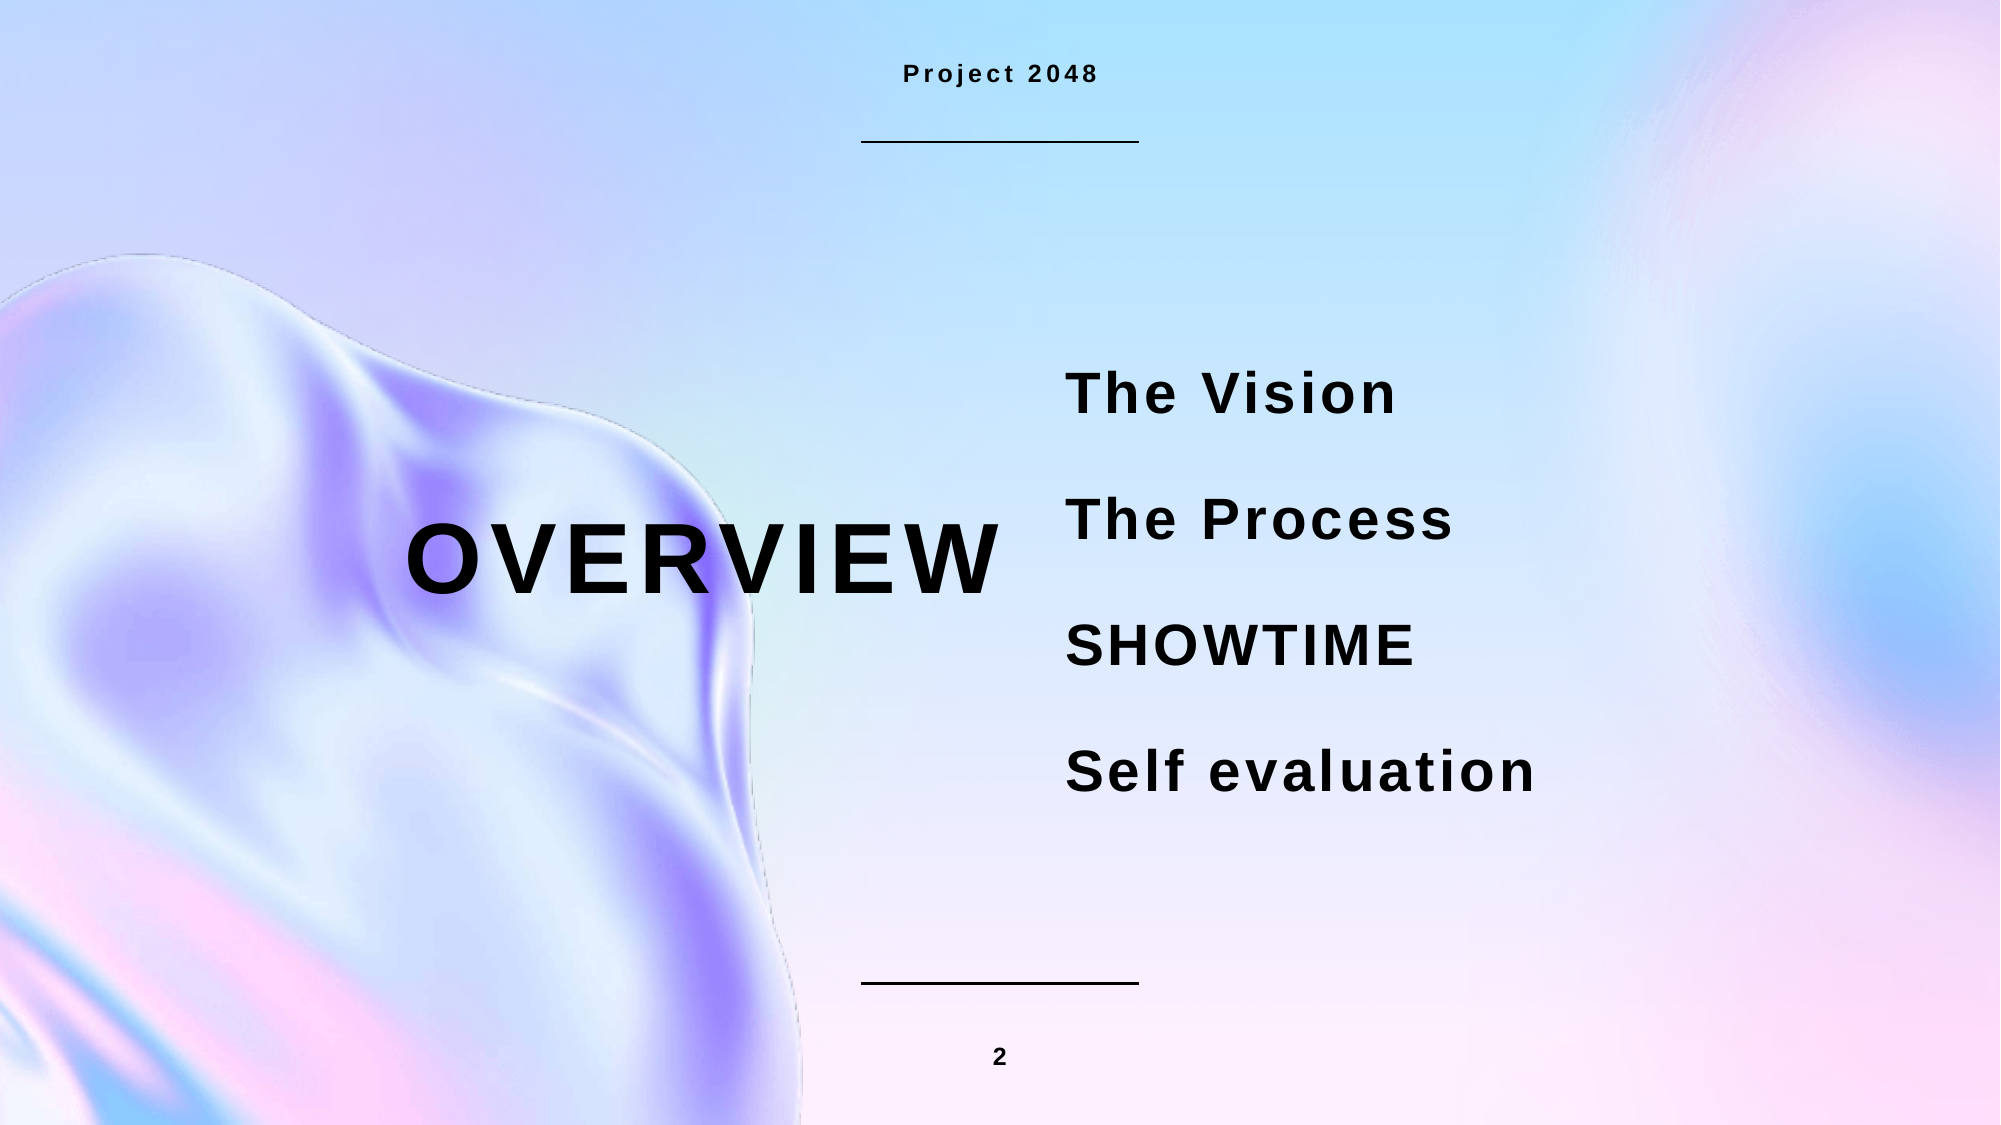

Project 2048
The Vision
The Process
SHOWTIME
Self evaluation
# Overview
2